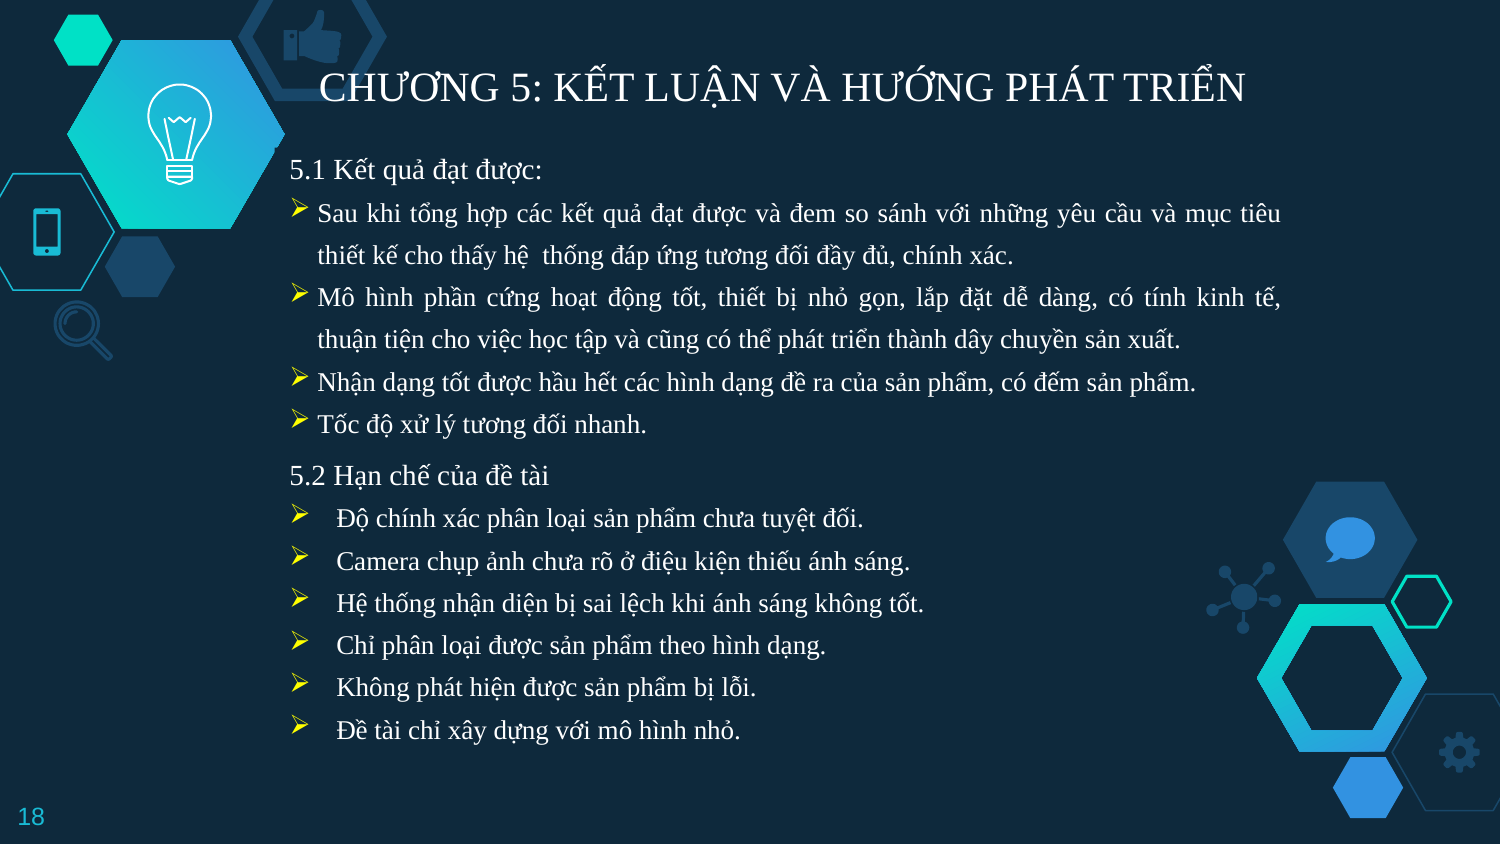

CHƯƠNG 5: KẾT LUẬN VÀ HƯỚNG PHÁT TRIỂN
5.1 Kết quả đạt được:
Sau khi tổng hợp các kết quả đạt được và đem so sánh với những yêu cầu và mục tiêu thiết kế cho thấy hệ  thống đáp ứng tương đối đầy đủ, chính xác.
Mô hình phần cứng hoạt động tốt, thiết bị nhỏ gọn, lắp đặt dễ dàng, có tính kinh tế, thuận tiện cho việc học tập và cũng có thể phát triển thành dây chuyền sản xuất.
Nhận dạng tốt được hầu hết các hình dạng đề ra của sản phẩm, có đếm sản phẩm.
Tốc độ xử lý tương đối nhanh.

5.2 Hạn chế của đề tài
Độ chính xác phân loại sản phẩm chưa tuyệt đối.
Camera chụp ảnh chưa rõ ở điệu kiện thiếu ánh sáng.
Hệ thống nhận diện bị sai lệch khi ánh sáng không tốt.
Chỉ phân loại được sản phẩm theo hình dạng.
Không phát hiện được sản phẩm bị lỗi.
Đề tài chỉ xây dựng với mô hình nhỏ.
18